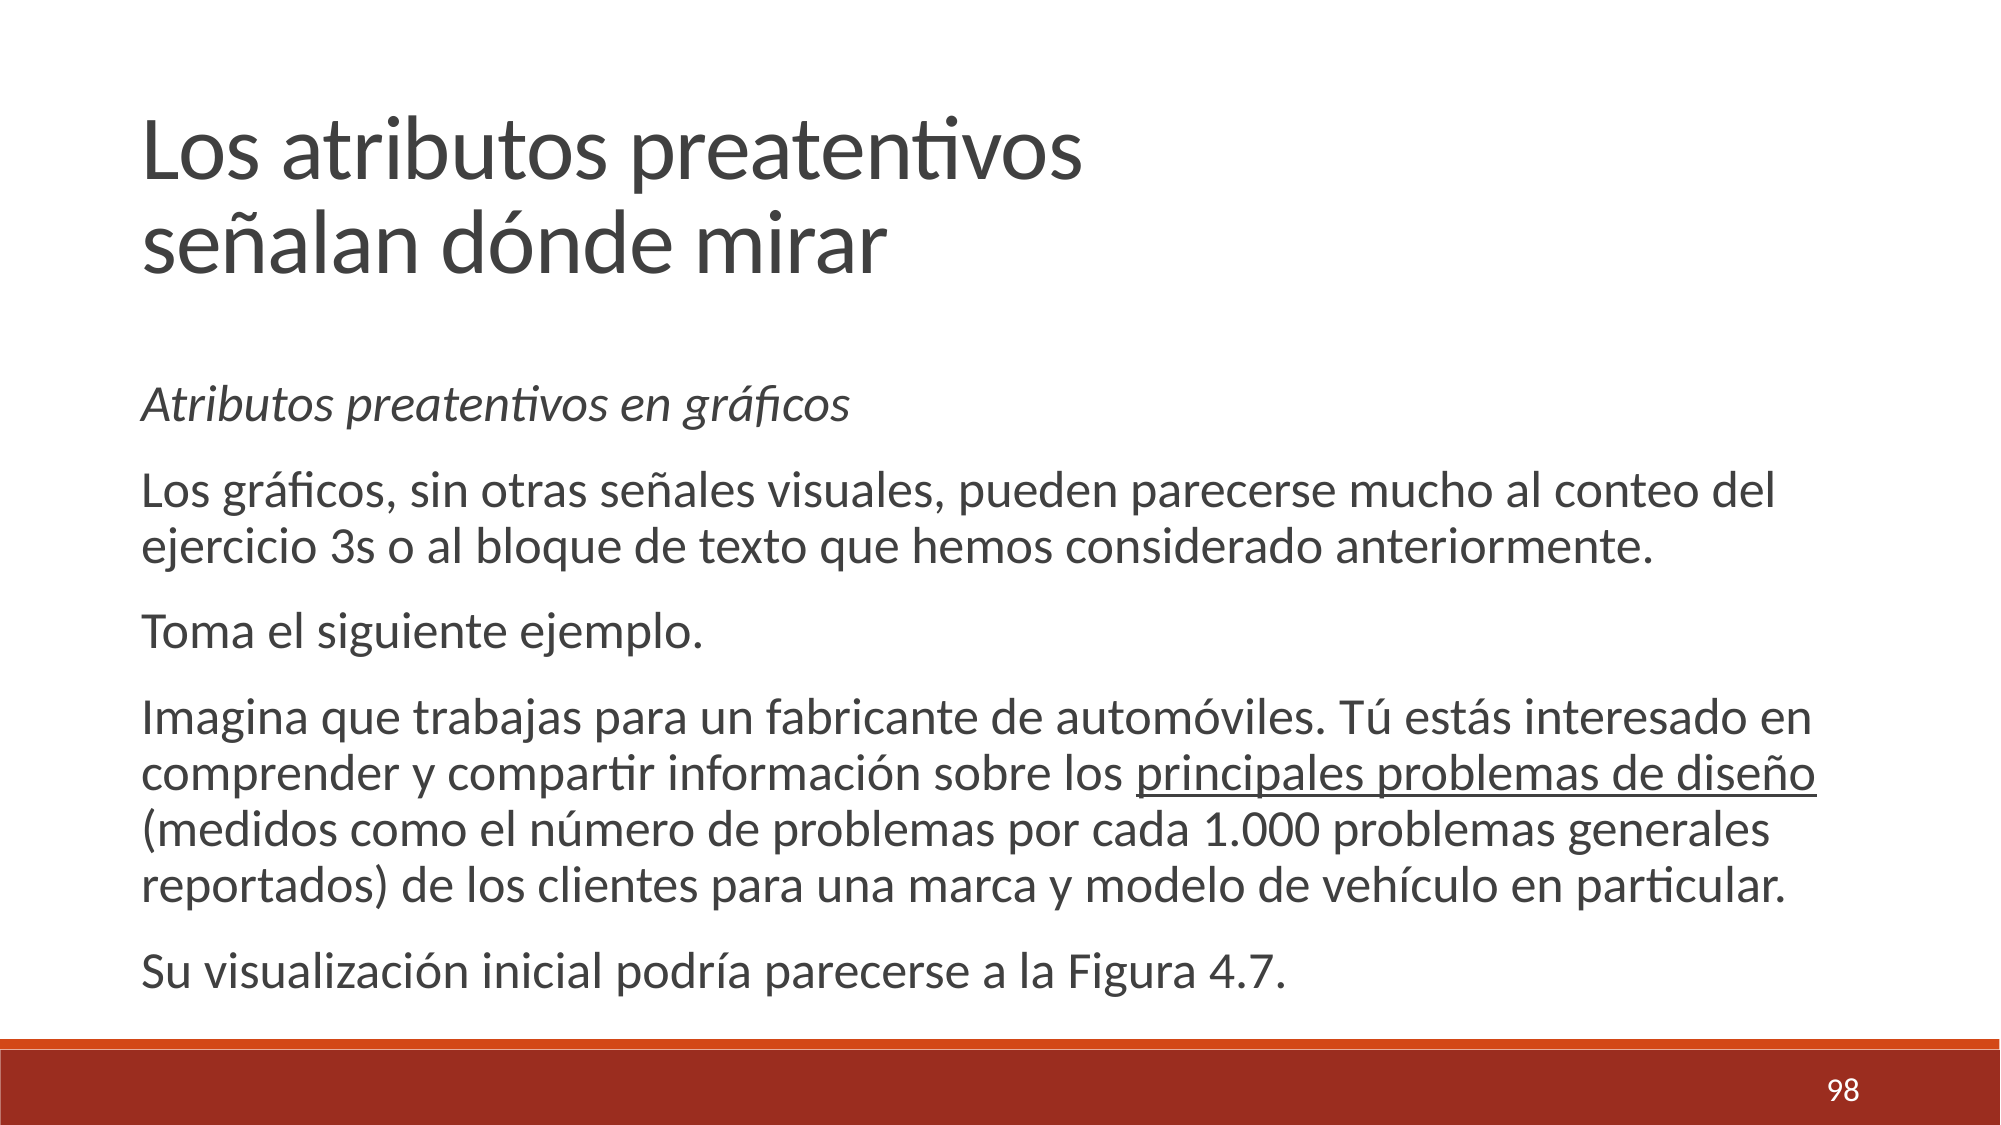

Los atributos preatentivos
señalan dónde mirar
Atributos preatentivos en gráficos
Los gráficos, sin otras señales visuales, pueden parecerse mucho al conteo del ejercicio 3s o al bloque de texto que hemos considerado anteriormente.
Toma el siguiente ejemplo.
Imagina que trabajas para un fabricante de automóviles. Tú estás interesado en comprender y compartir información sobre los principales problemas de diseño (medidos como el número de problemas por cada 1.000 problemas generales reportados) de los clientes para una marca y modelo de vehículo en particular.
Su visualización inicial podría parecerse a la Figura 4.7.
98